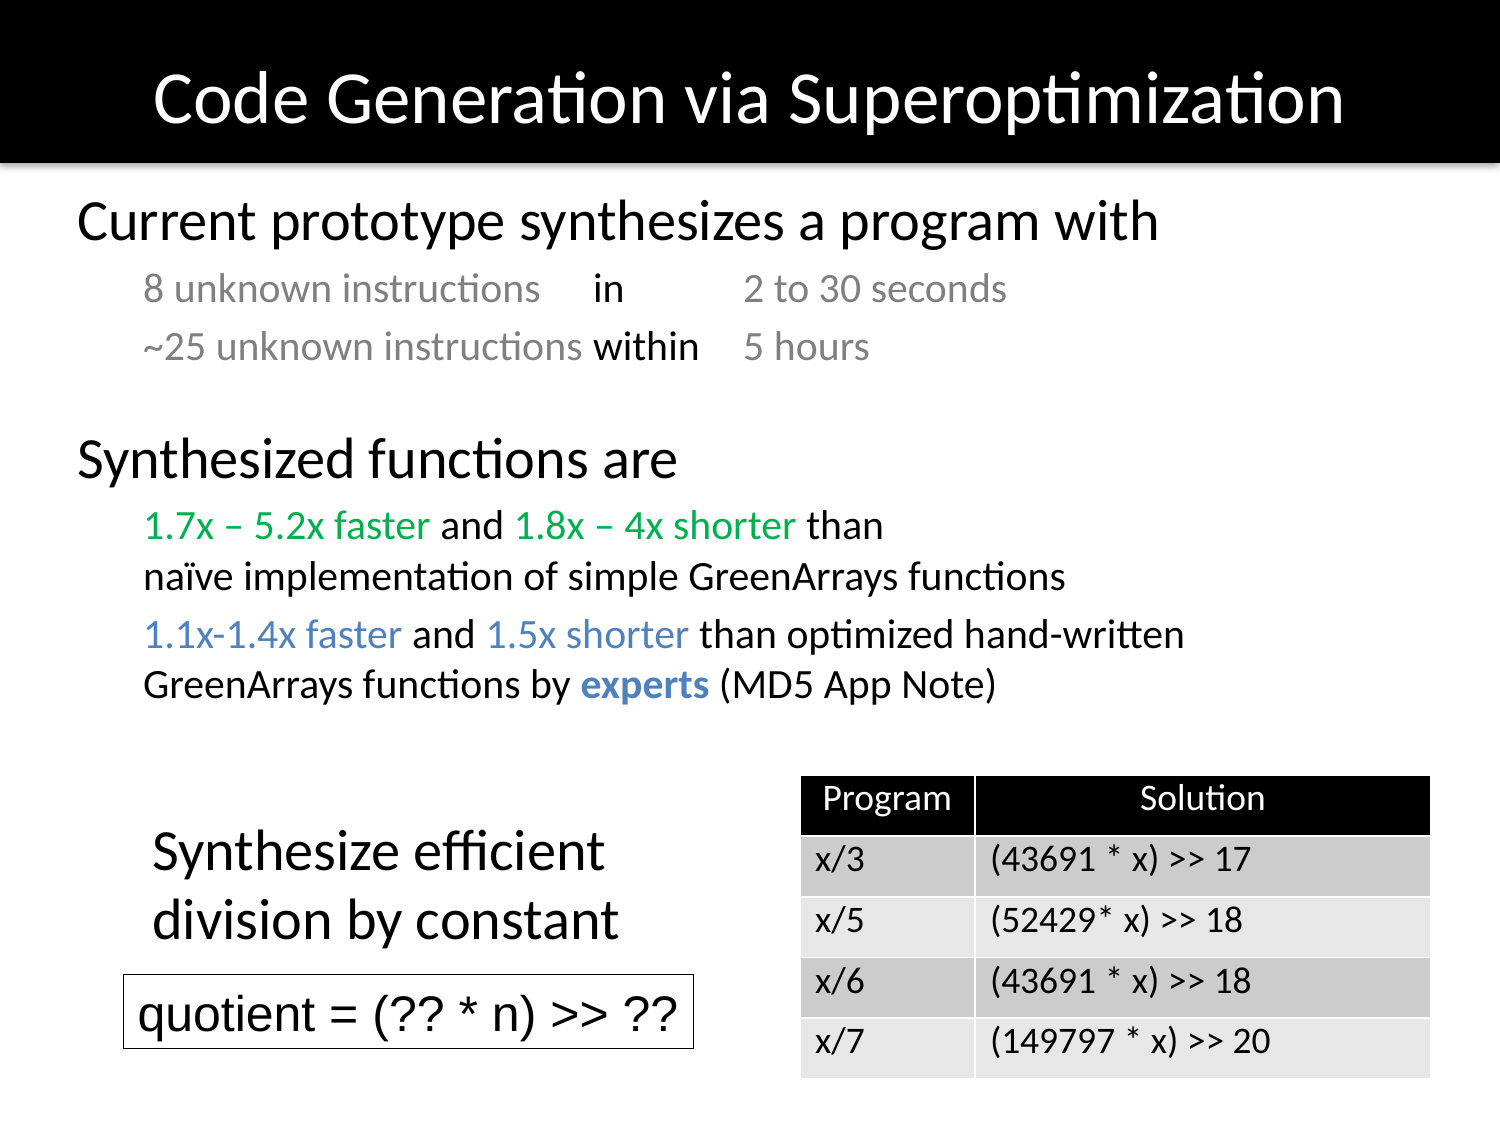

# Code Generation via Superoptimization
Current prototype synthesizes a program with
8 unknown instructions 	in 	2 to 30 seconds
~25 unknown instructions 	within 	5 hours

Synthesized functions are
1.7x – 5.2x faster and 1.8x – 4x shorter than
naïve implementation of simple GreenArrays functions
1.1x-1.4x faster and 1.5x shorter than optimized hand-written GreenArrays functions by experts (MD5 App Note)
| Program | Solution |
| --- | --- |
| x/3 | (43691 \* x) >> 17 |
| x/5 | (52429\* x) >> 18 |
| x/6 | (43691 \* x) >> 18 |
| x/7 | (149797 \* x) >> 20 |
Synthesize efficient division by constant
quotient = (?? * n) >> ??